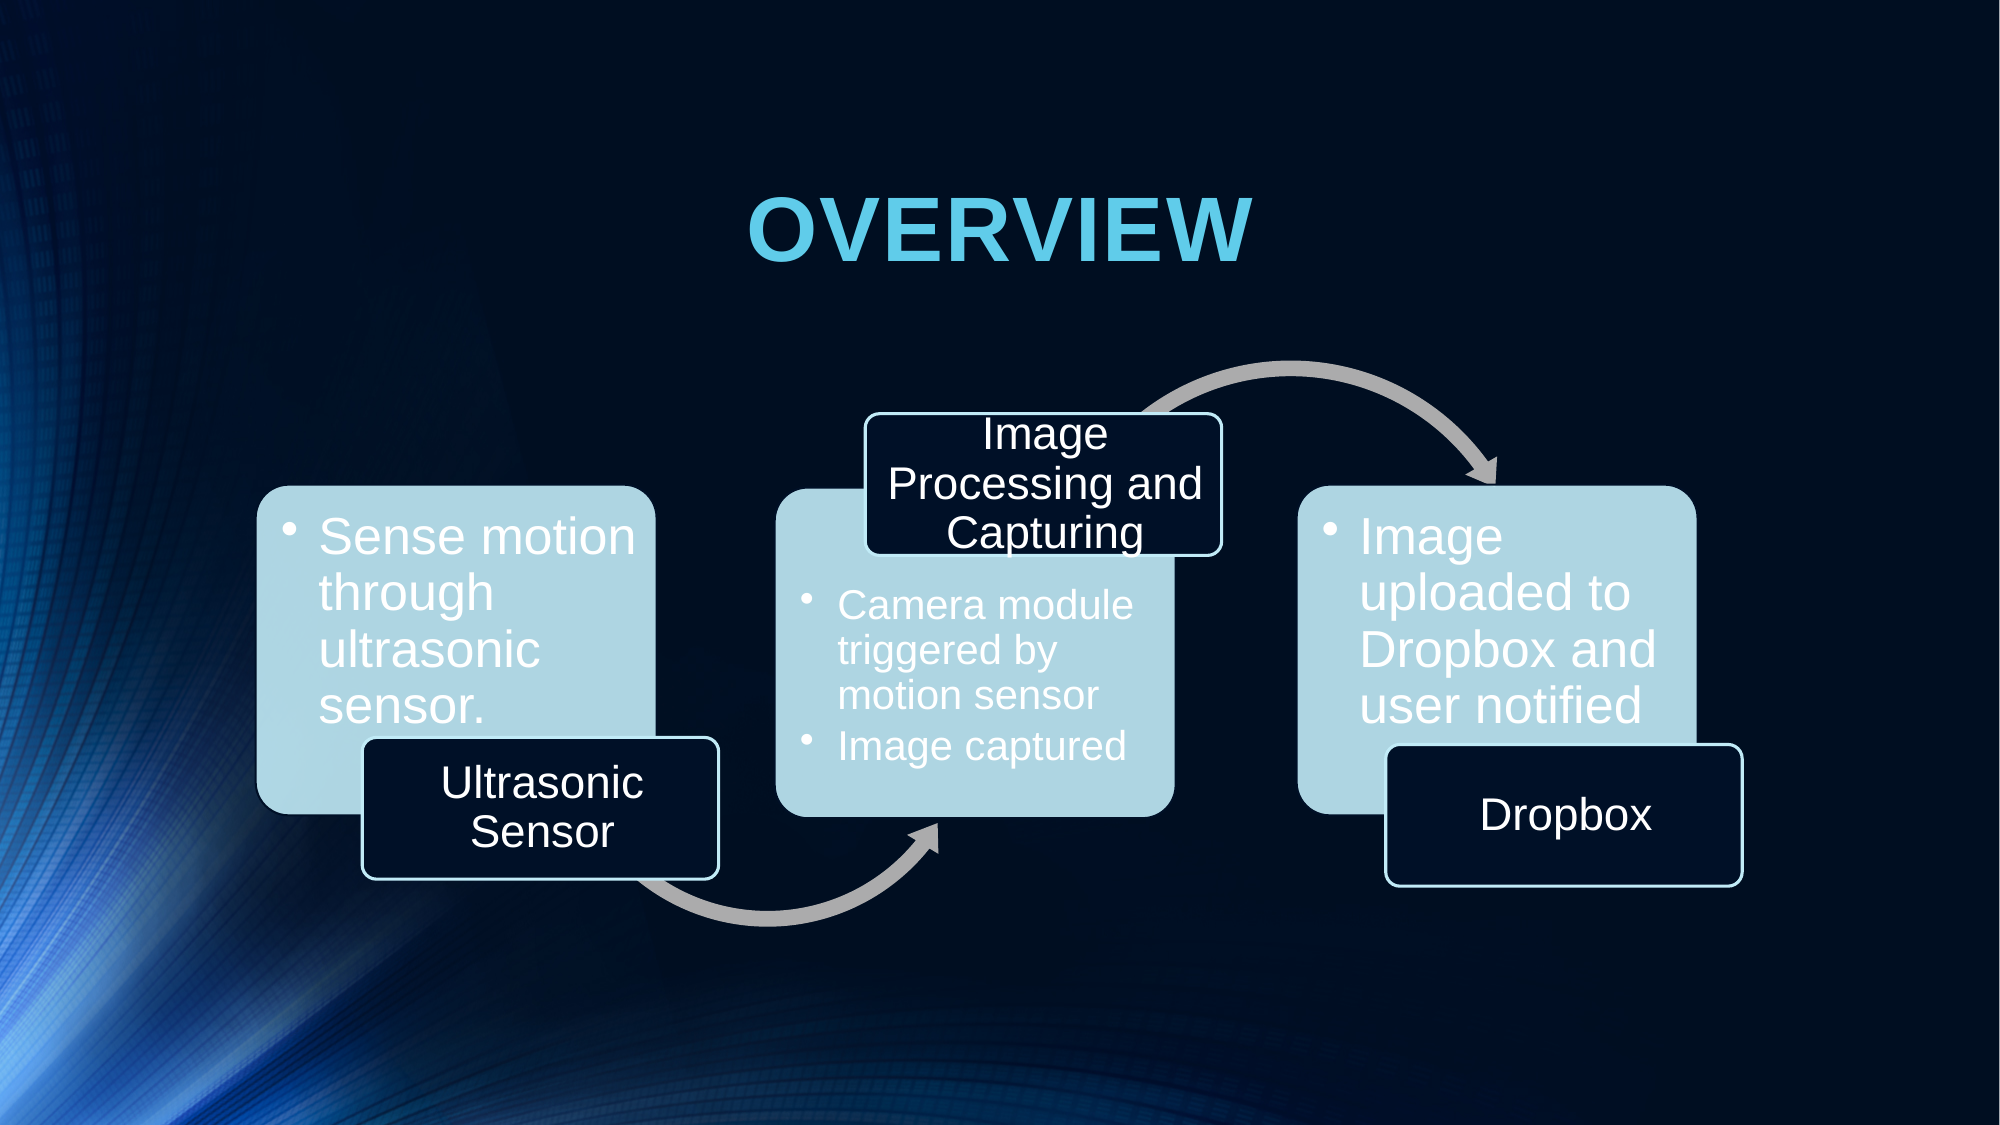

# OVERVIEW
Sense motion through ultrasonic sensor.
Ultrasonic Sensor
Camera module triggered by motion sensor
Image captured
Image Processing and Capturing
Image uploaded to Dropbox and user notified
Dropbox